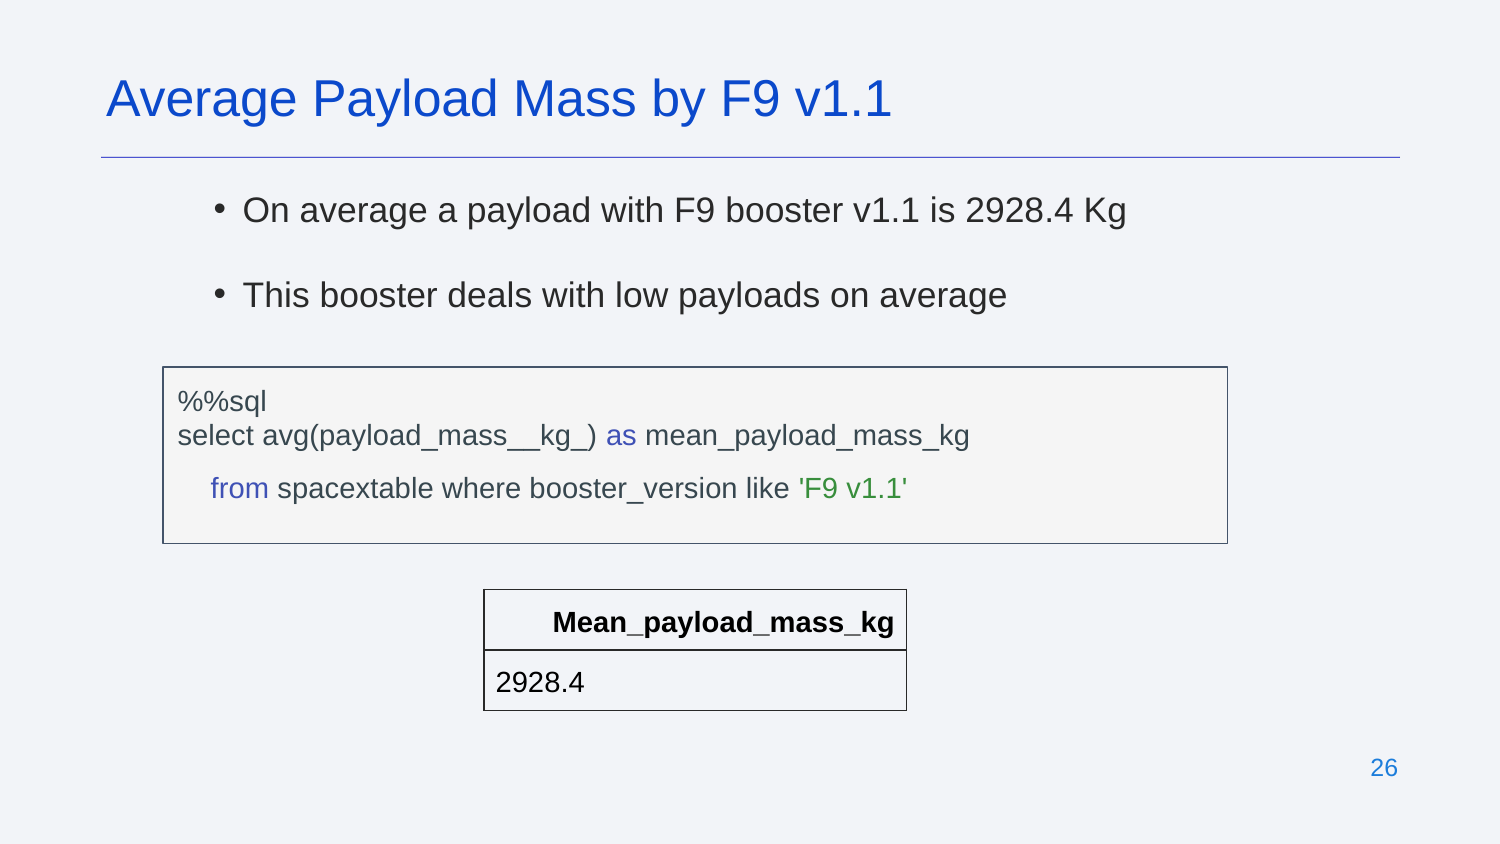

Average Payload Mass by F9 v1.1
# On average a payload with F9 booster v1.1 is 2928.4 Kg

This booster deals with low payloads on average
%%sql
select avg(payload_mass__kg_) as mean_payload_mass_kg
    from spacextable where booster_version like 'F9 v1.1'

| Mean\_payload\_mass\_kg |
| --- |
| 2928.4 |
26